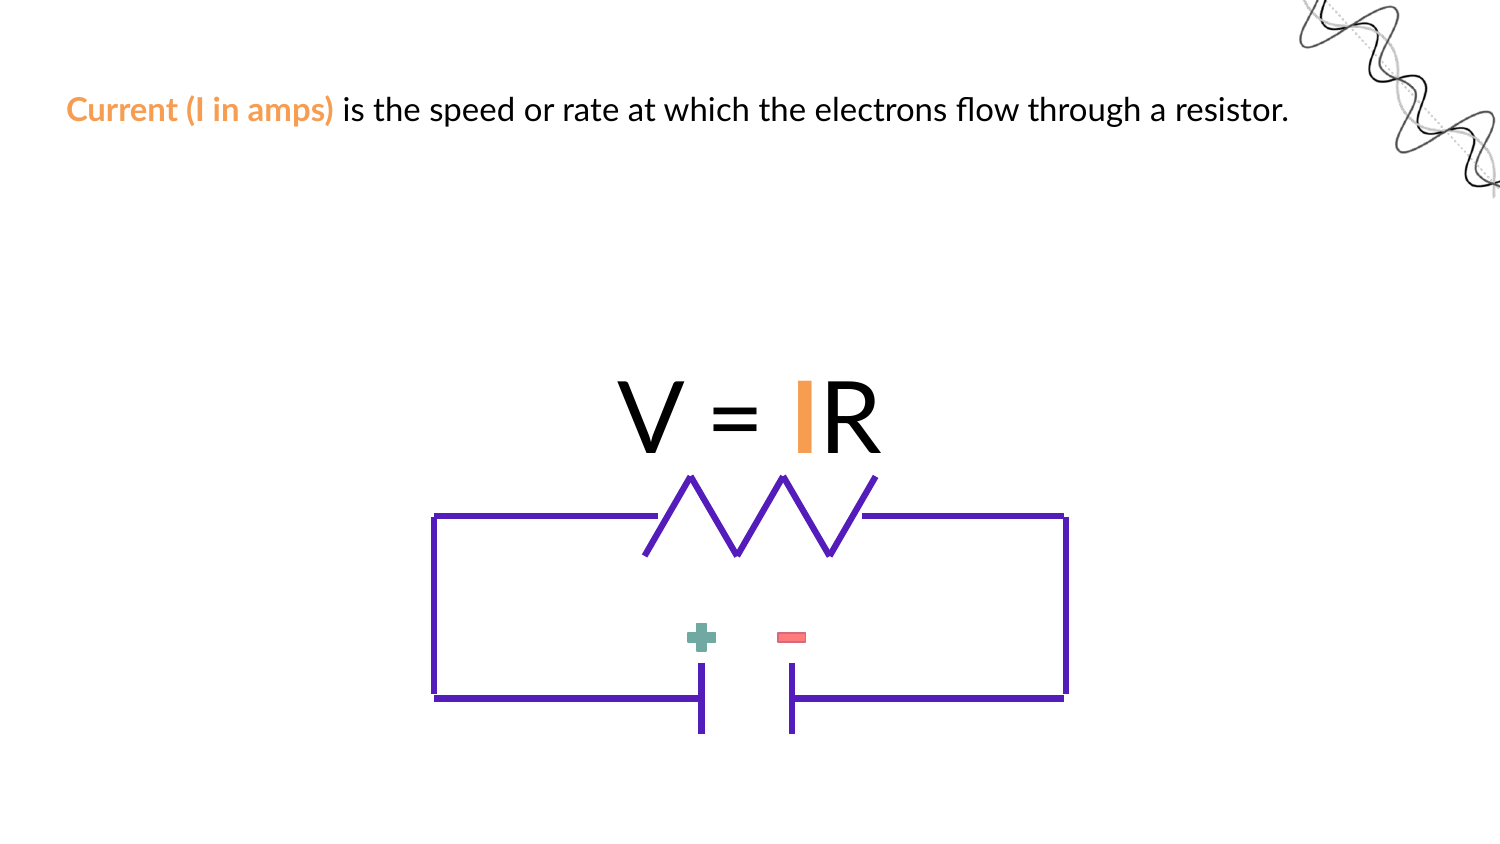

# Current (I in amps) is the speed or rate at which the electrons flow through a resistor.

V = IR